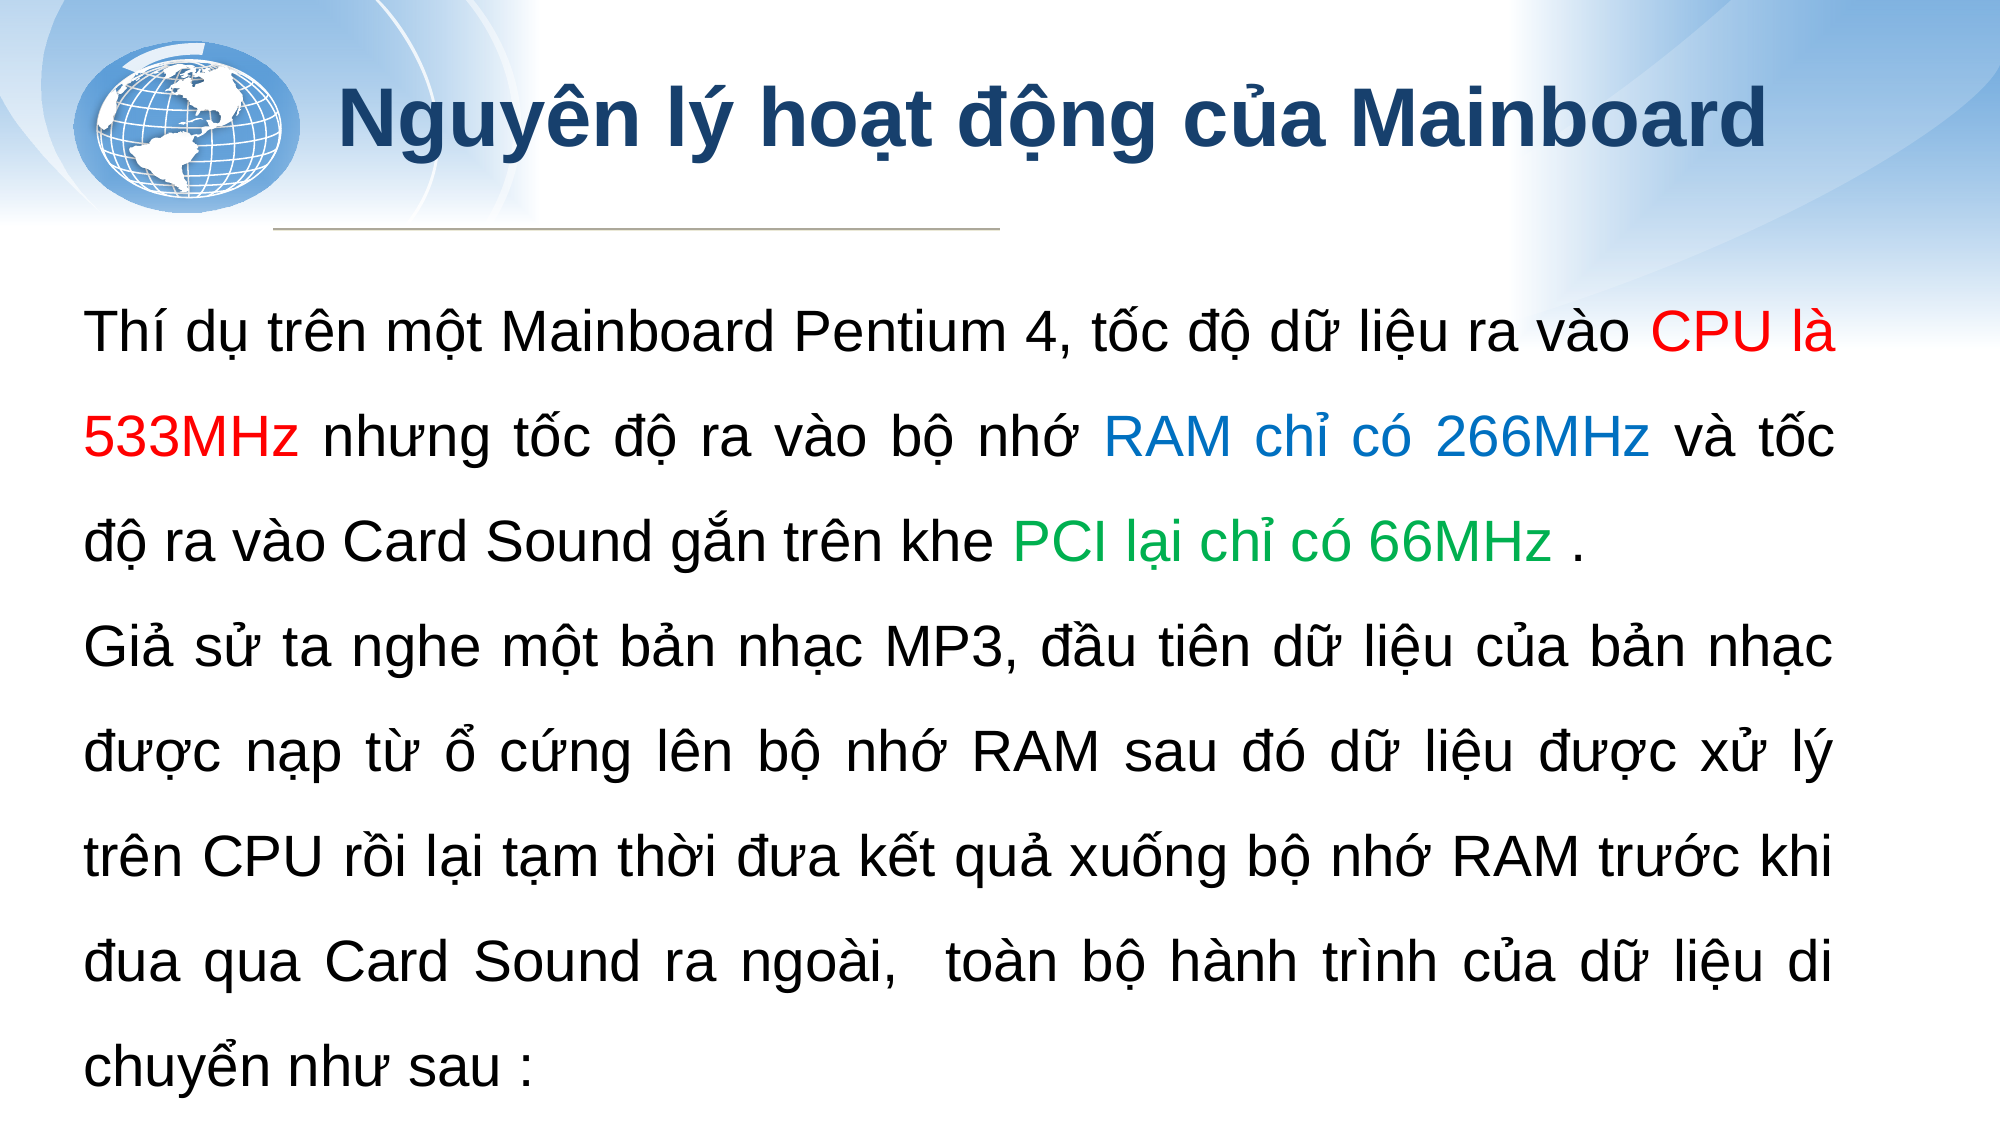

# Nguyên lý hoạt động của Mainboard

Thí dụ trên một Mainboard Pentium 4, tốc độ dữ liệu ra vào CPU là 533MHz nhưng tốc độ ra vào bộ nhớ RAM chỉ có 266MHz và tốc độ ra vào Card Sound gắn trên khe PCI lại chỉ có 66MHz .
Giả sử ta nghe một bản nhạc MP3, đầu tiên dữ liệu của bản nhạc được nạp từ ổ cứng lên bộ nhớ RAM sau đó dữ liệu được xử lý trên CPU rồi lại tạm thời đưa kết quả xuống bộ nhớ RAM trước khi đua qua Card Sound ra ngoài,  toàn bộ hành trình của dữ liệu di chuyển như sau :